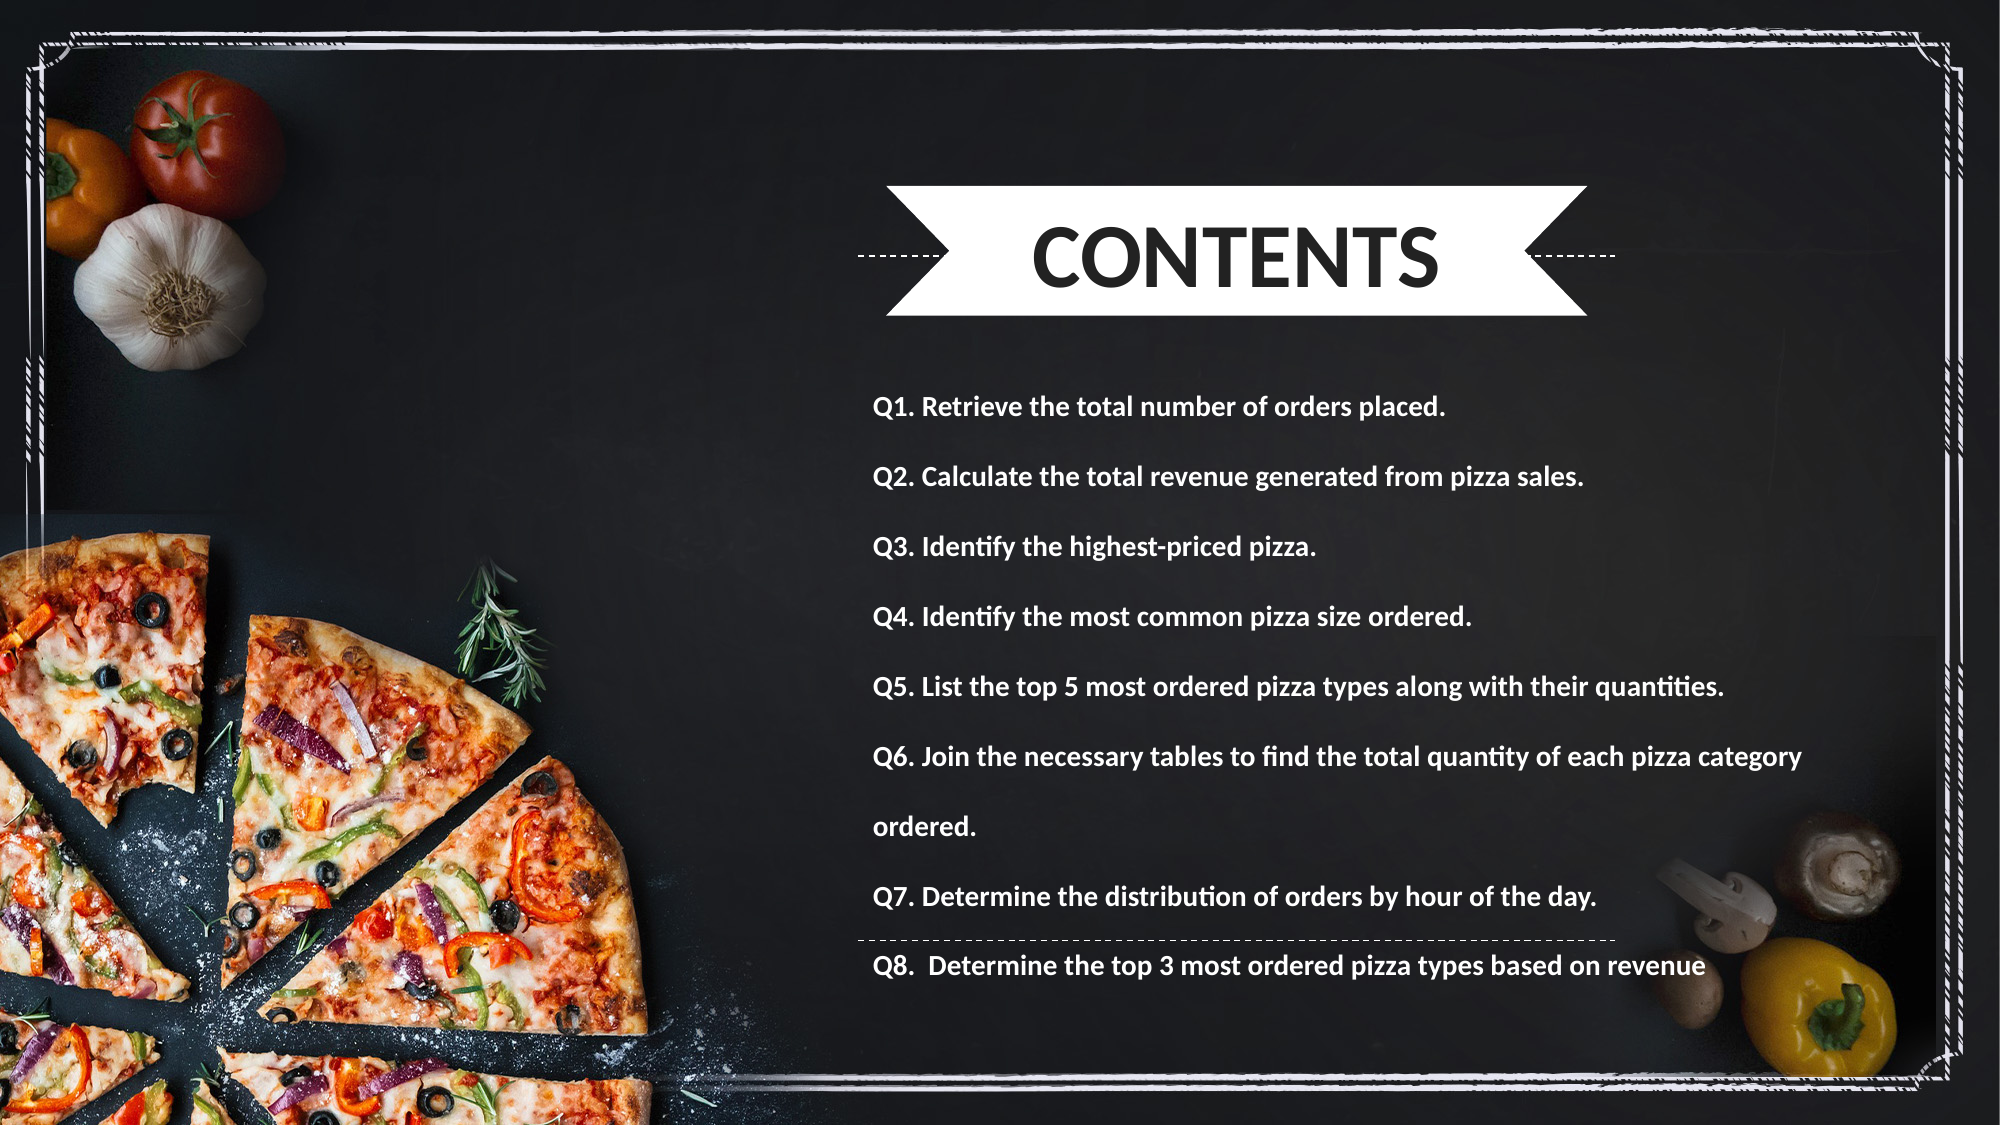

CONTENTS
Q1. Retrieve the total number of orders placed.
Q2. Calculate the total revenue generated from pizza sales.
Q3. Identify the highest-priced pizza.
Q4. Identify the most common pizza size ordered.
Q5. List the top 5 most ordered pizza types along with their quantities.
Q6. Join the necessary tables to find the total quantity of each pizza category  ordered.
Q7. Determine the distribution of orders by hour of the day.
Q8.  Determine the top 3 most ordered pizza types based on revenue